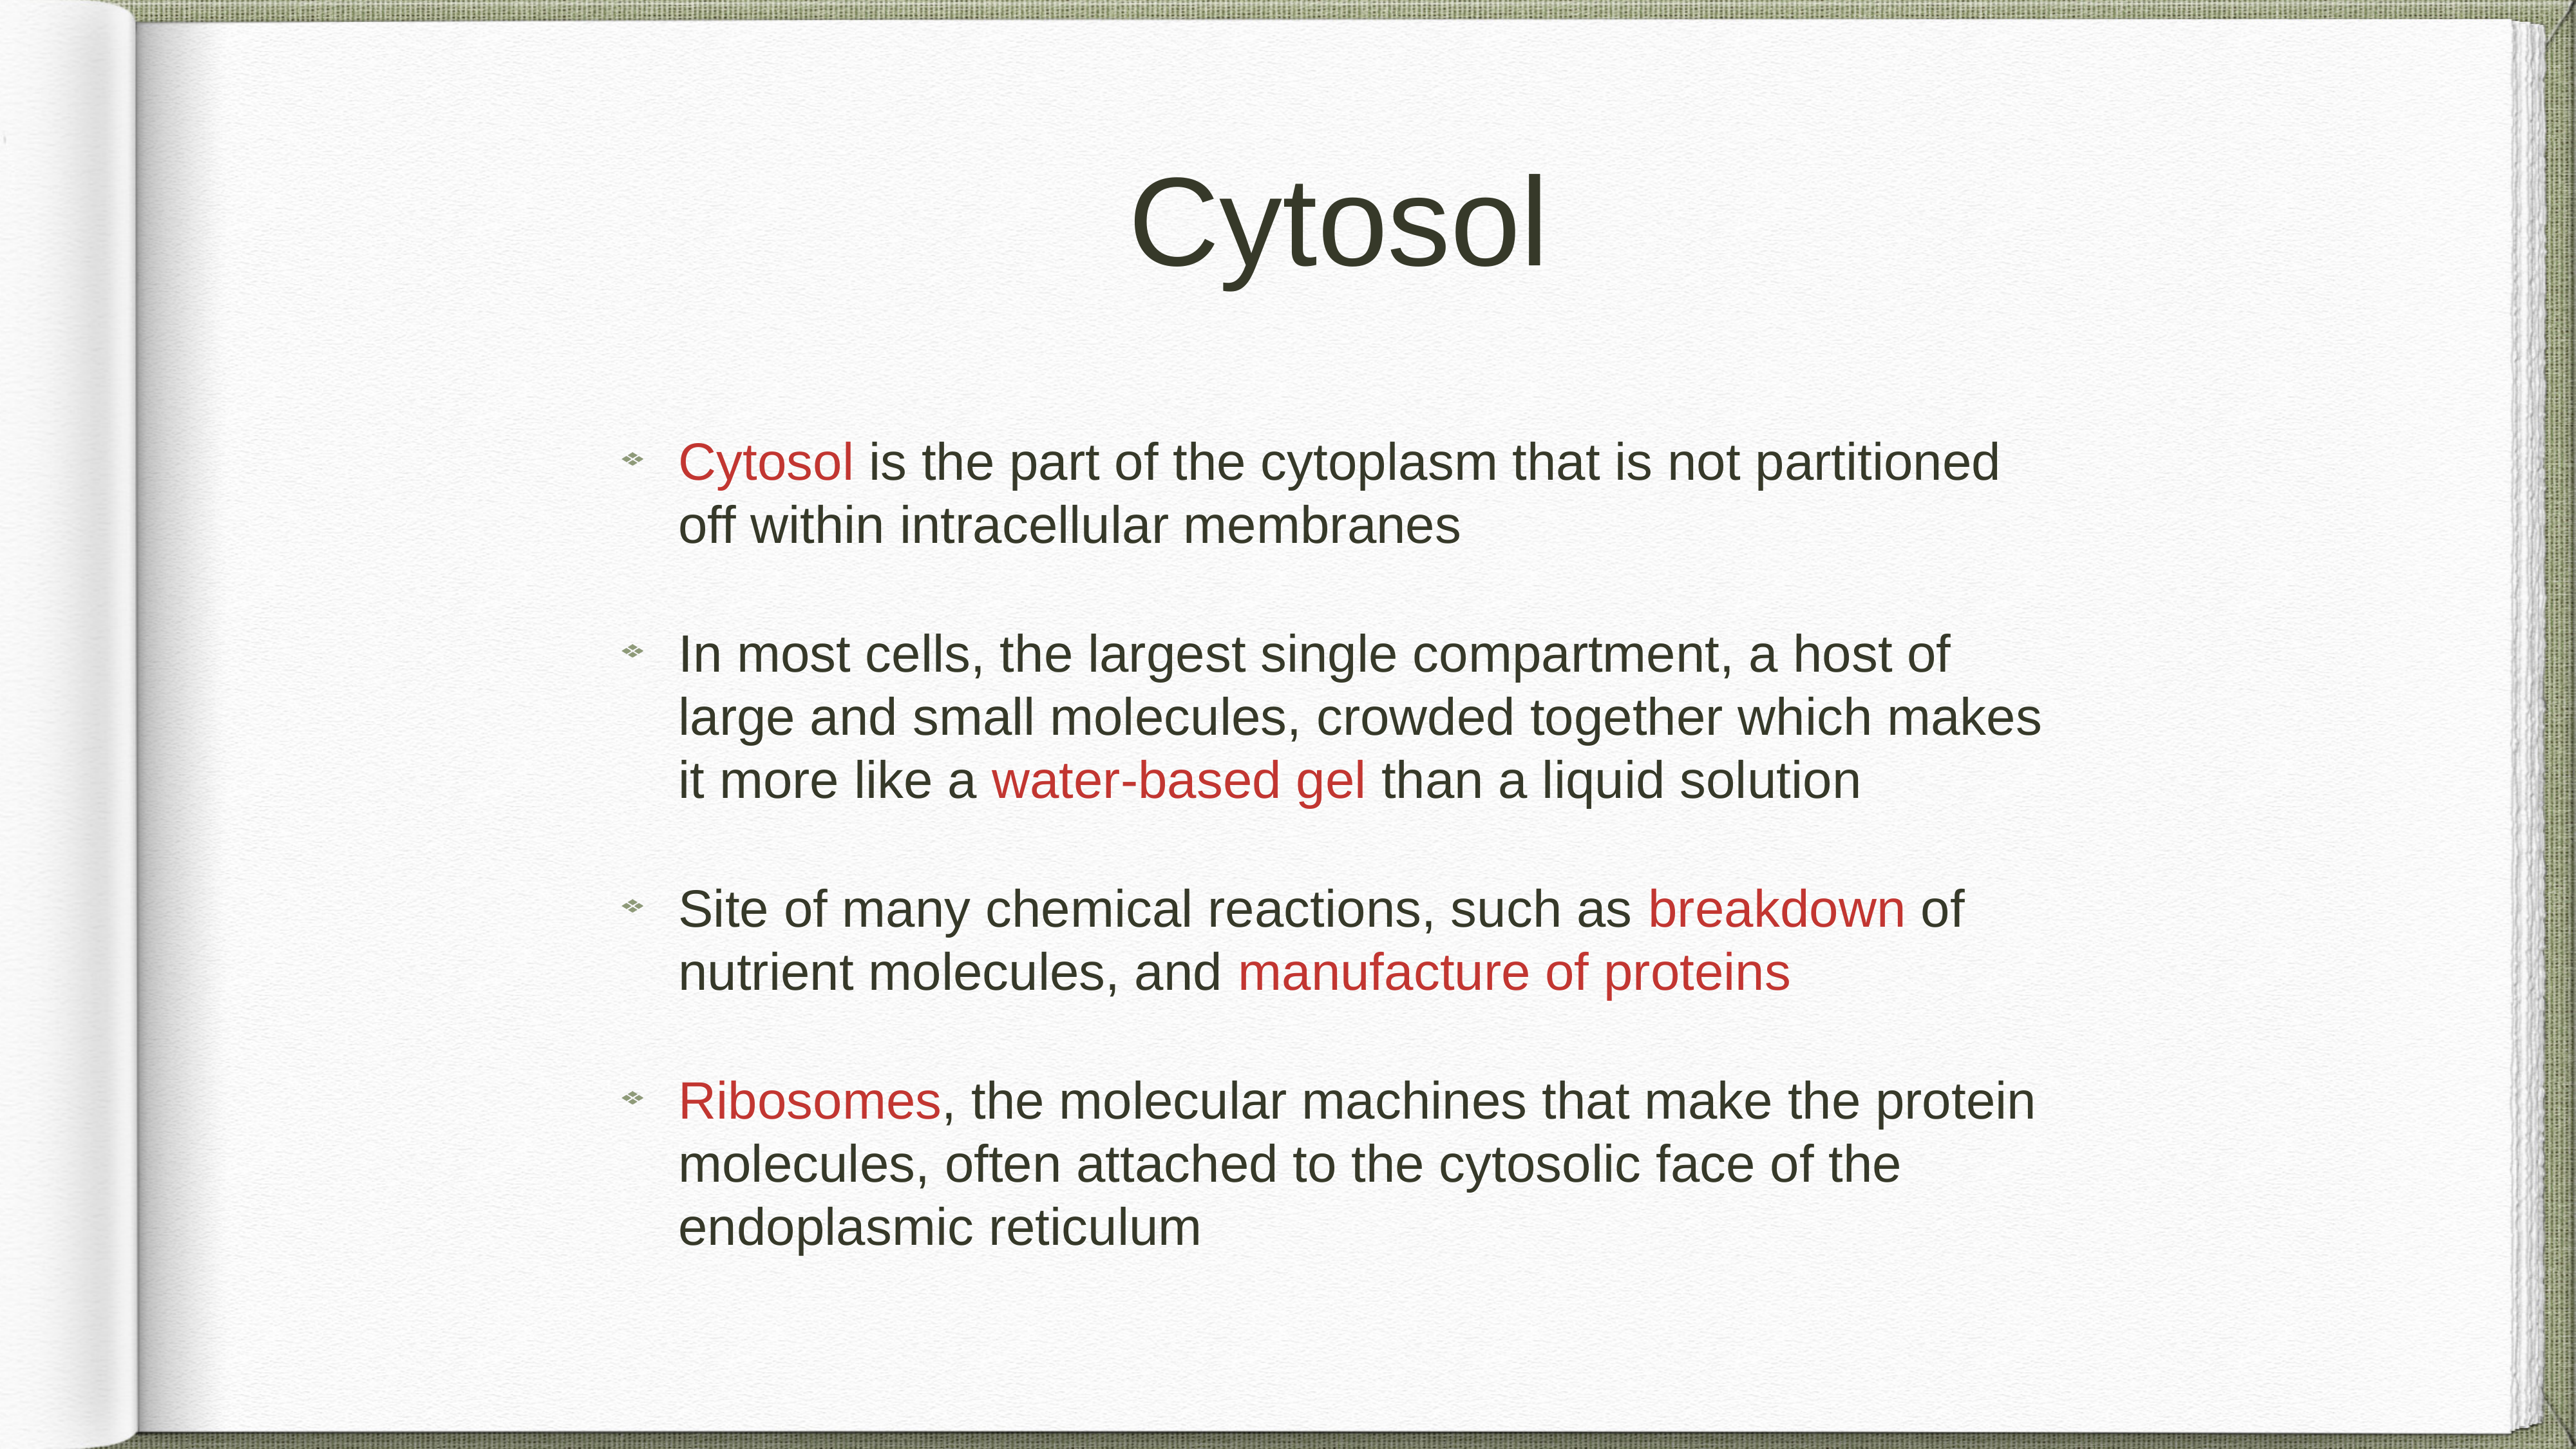

# Cytosol
Cytosol is the part of the cytoplasm that is not partitioned off within intracellular membranes
In most cells, the largest single compartment, a host of large and small molecules, crowded together which makes it more like a water-based gel than a liquid solution
Site of many chemical reactions, such as breakdown of nutrient molecules, and manufacture of proteins
Ribosomes, the molecular machines that make the protein molecules, often attached to the cytosolic face of the endoplasmic reticulum